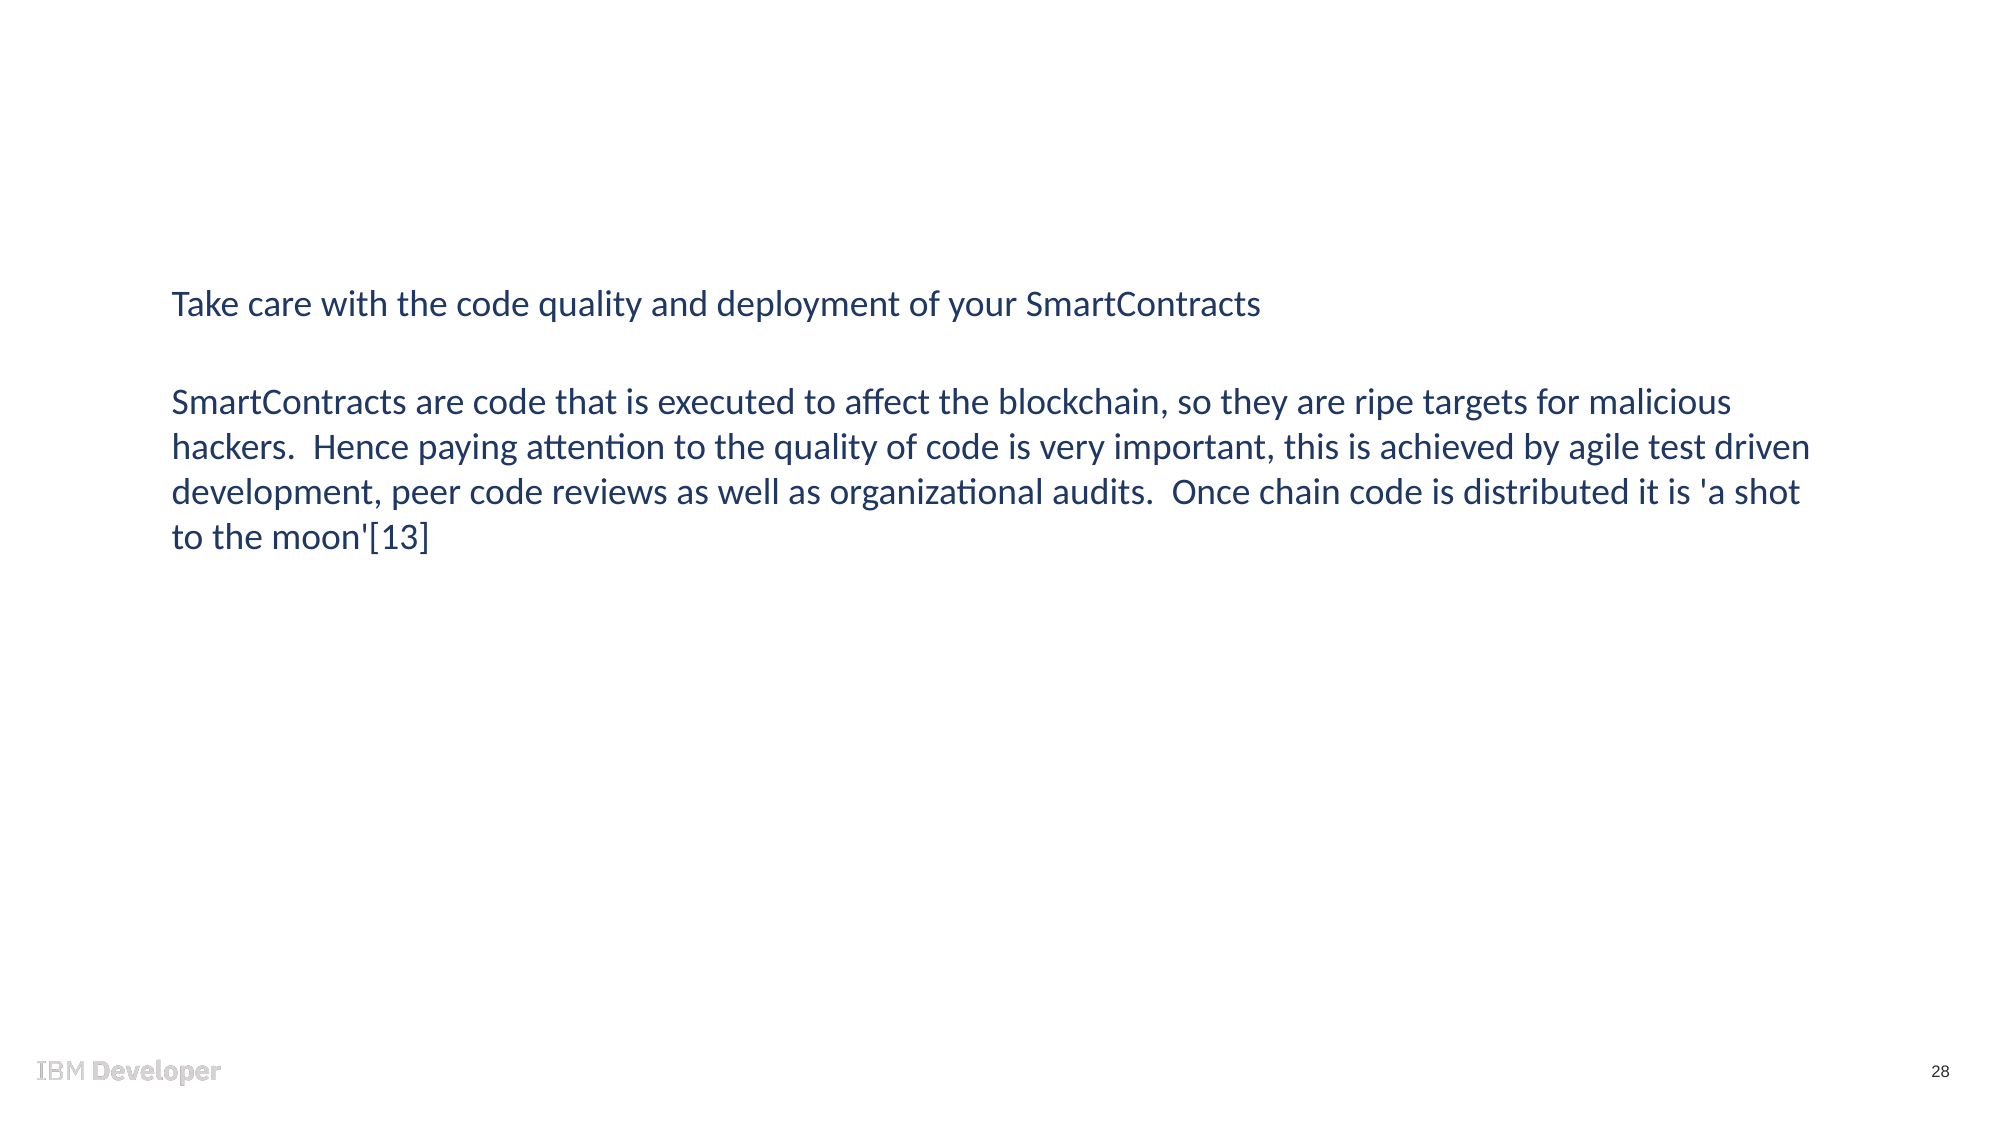

Take care with the code quality and deployment of your SmartContracts

SmartContracts are code that is executed to affect the blockchain, so they are ripe targets for malicious hackers.  Hence paying attention to the quality of code is very important, this is achieved by agile test driven development, peer code reviews as well as organizational audits.  Once chain code is distributed it is 'a shot to the moon'[13]

28